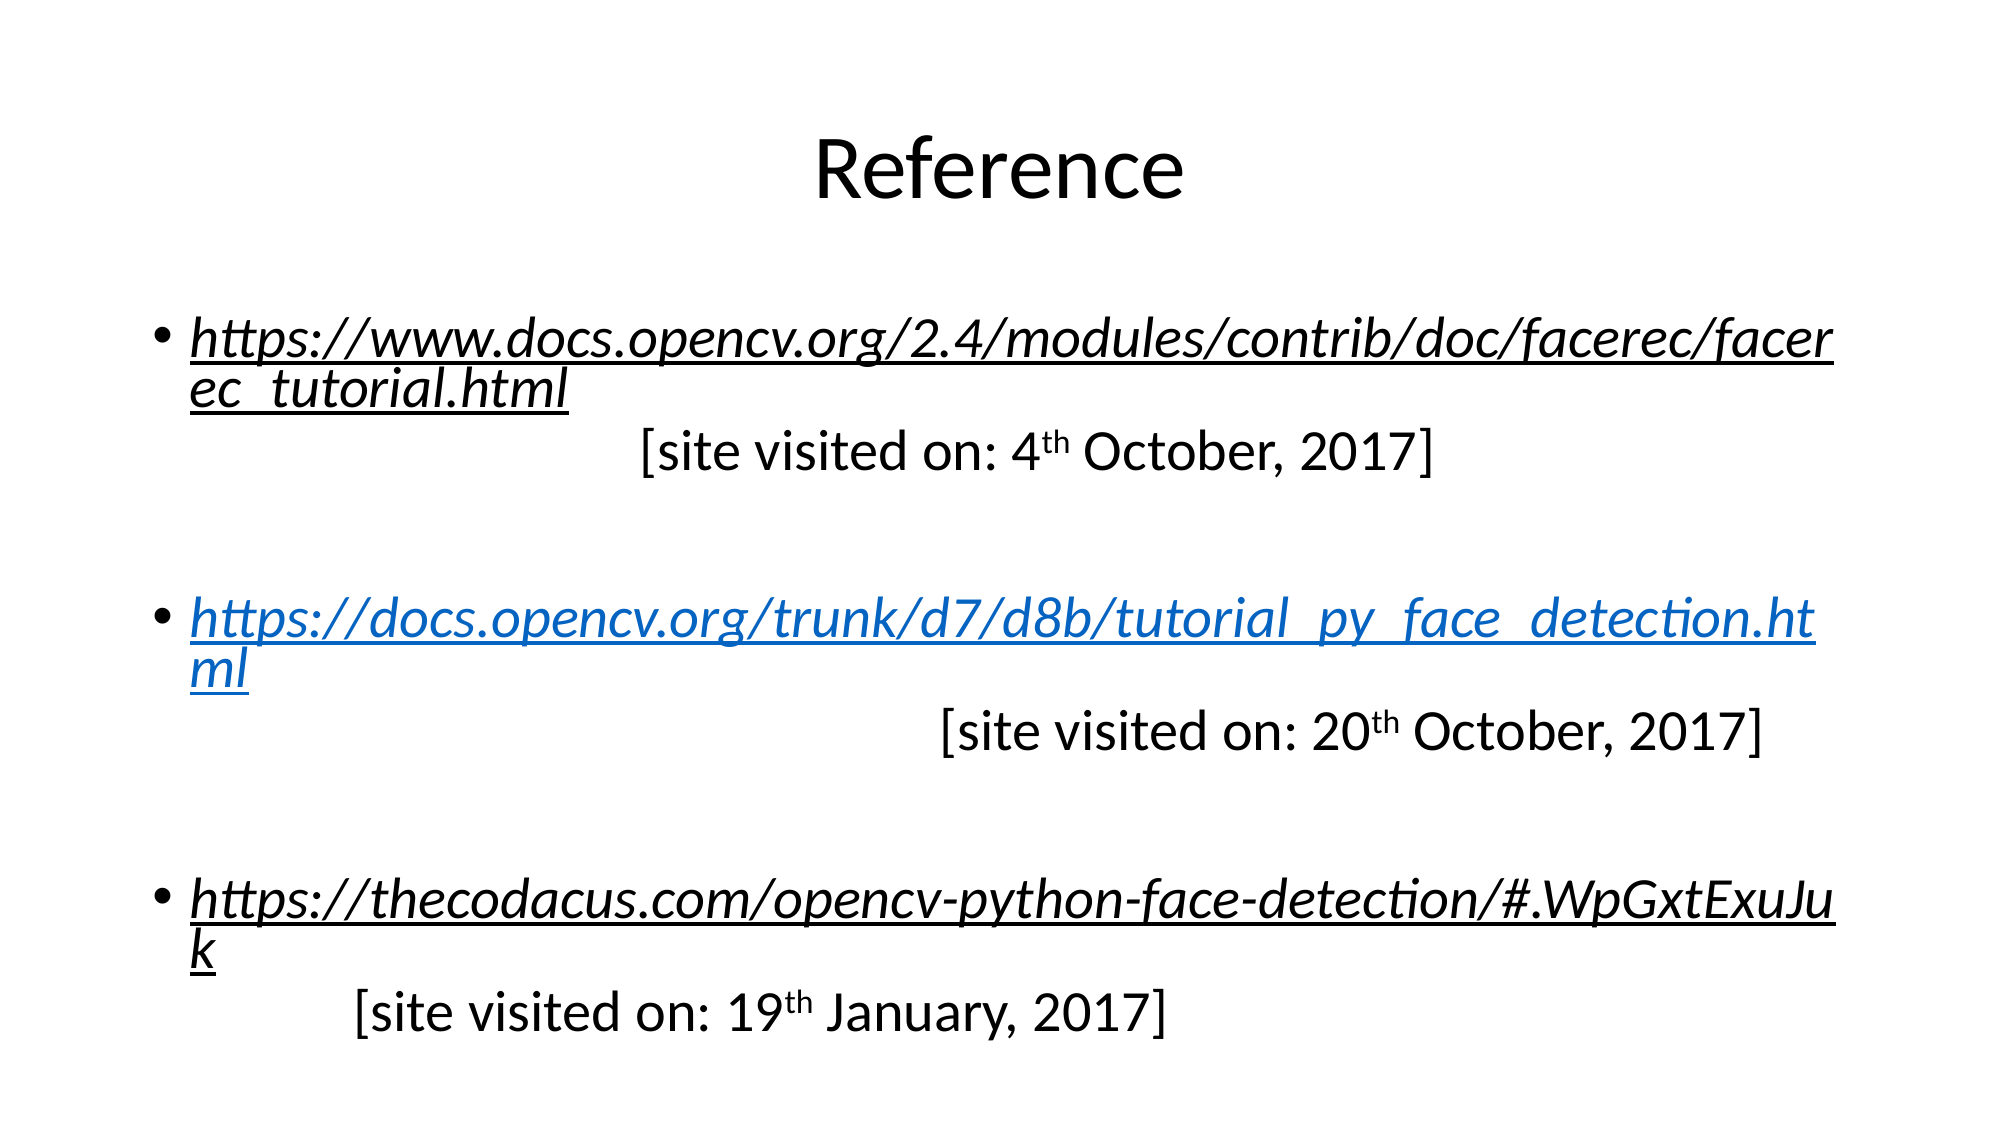

# Reference
https://www.docs.opencv.org/2.4/modules/contrib/doc/facerec/facerec_tutorial.html			[site visited on: 4th October, 2017]

https://docs.opencv.org/trunk/d7/d8b/tutorial_py_face_detection.html			 		[site visited on: 20th October, 2017]

https://thecodacus.com/opencv-python-face-detection/#.WpGxtExuJuk	 [site visited on: 19th January, 2017]